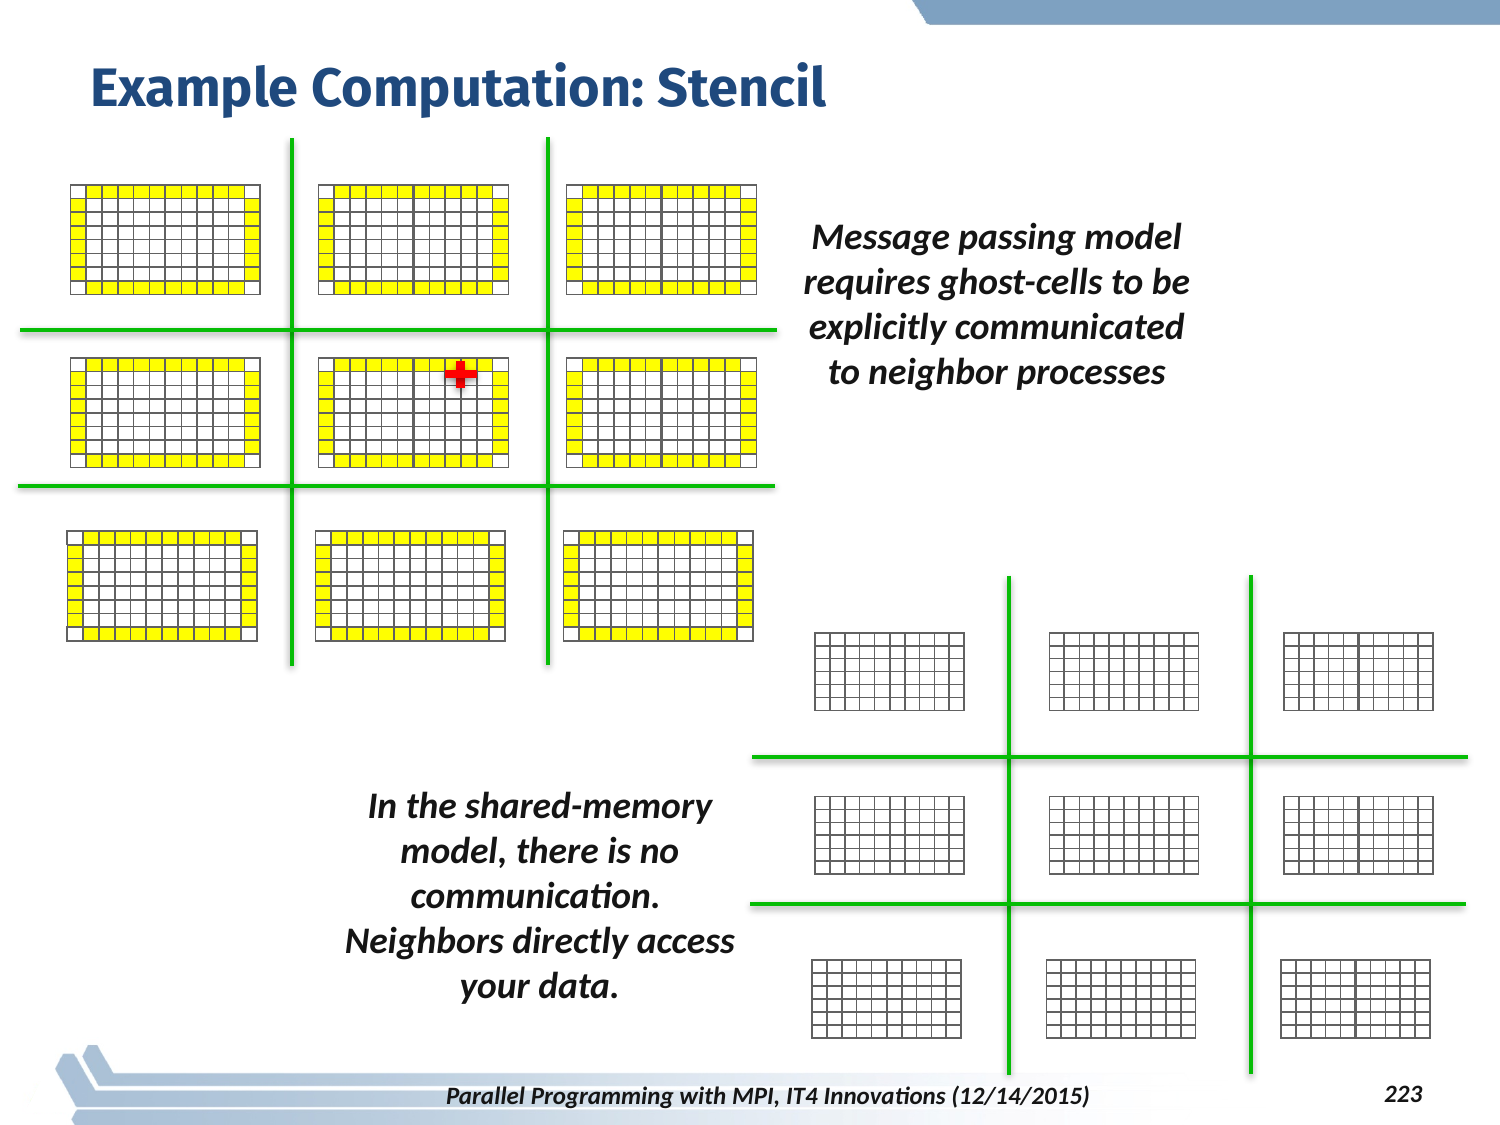

# Example Computation: Stencil

Message passing model requires ghost-cells to be explicitly communicated to neighbor processes

In the shared-memory model, there is no communication.  Neighbors directly access your data.
223
Parallel Programming with MPI, IT4 Innovations (12/14/2015)